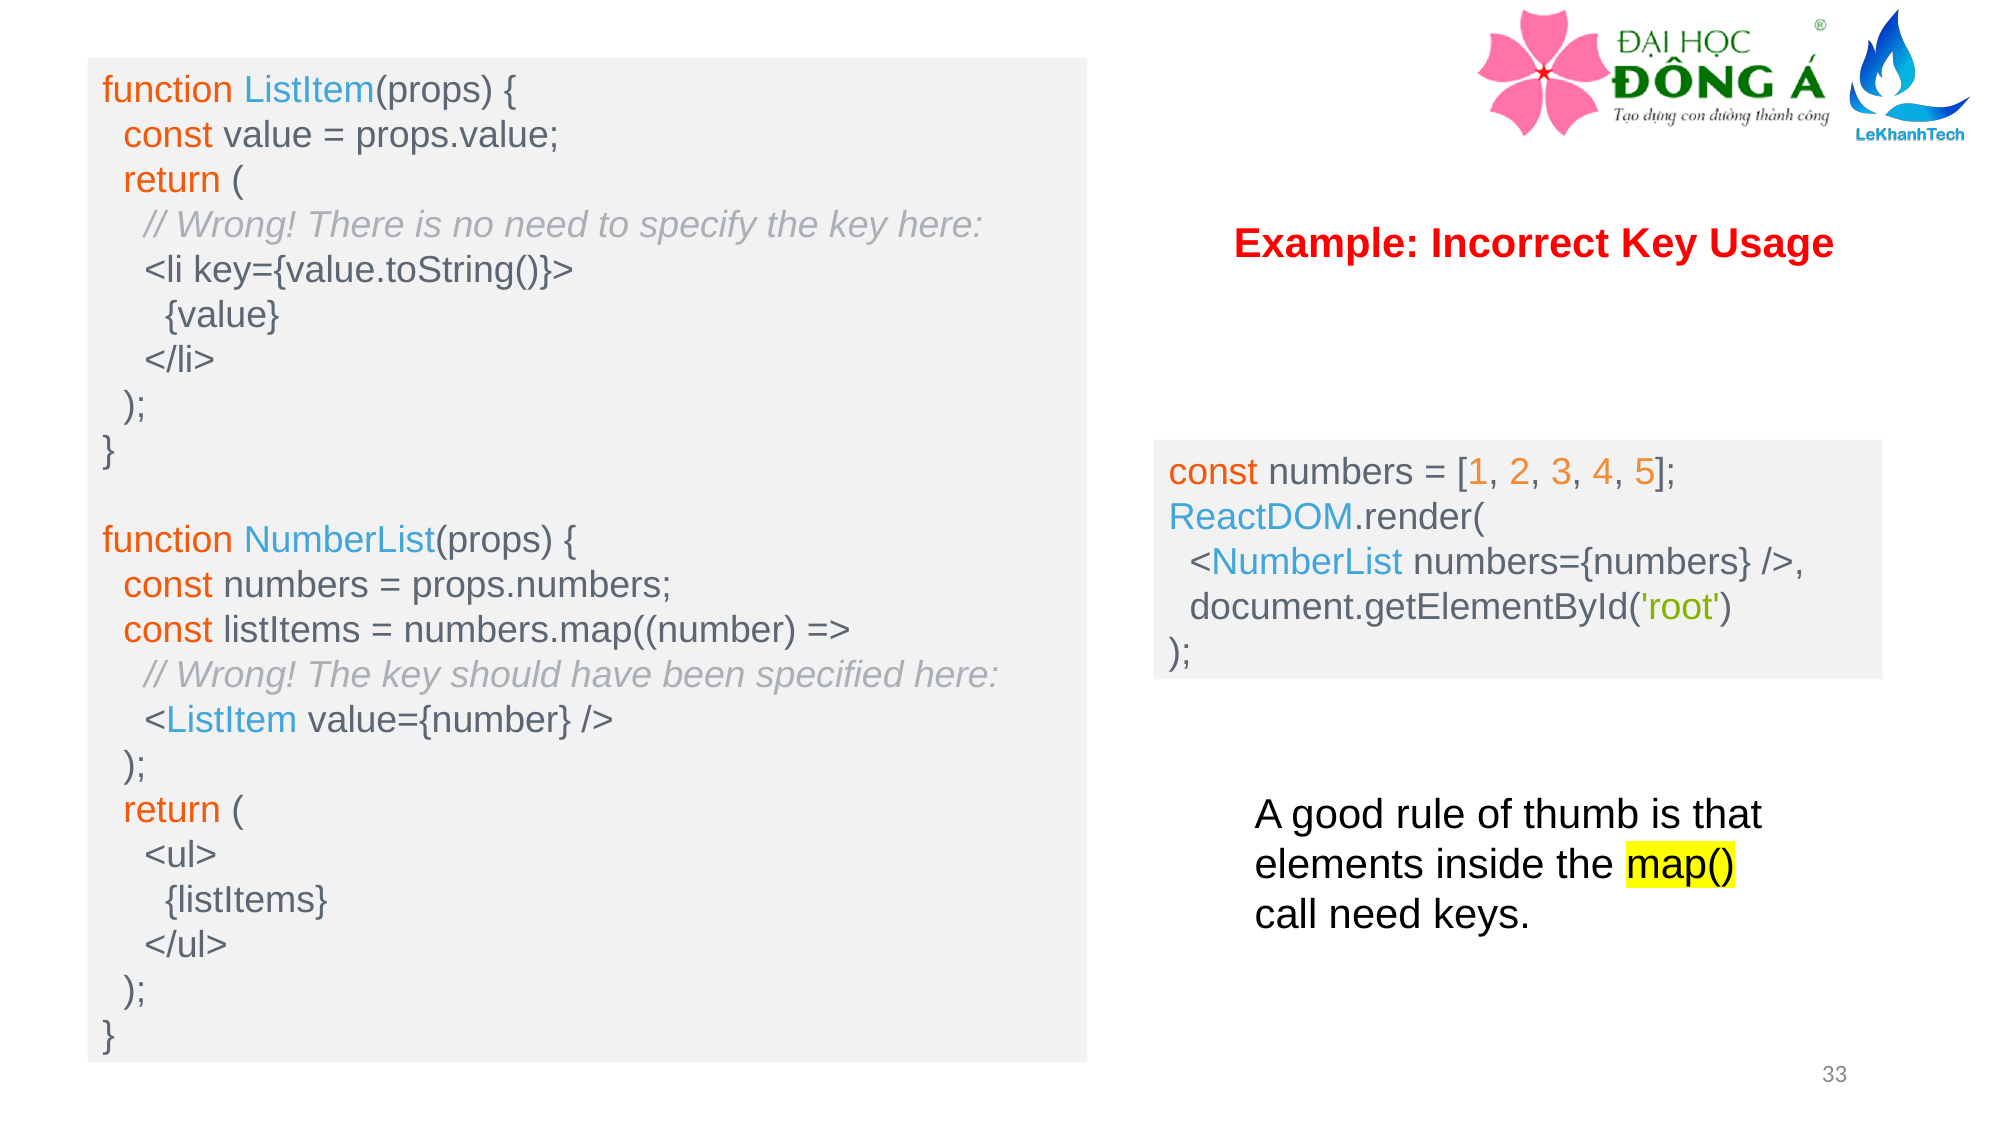

function ListItem(props) {
  const value = props.value;
  return (
    // Wrong! There is no need to specify the key here:
    <li key={value.toString()}>
      {value}
    </li>
  );
}
function NumberList(props) {
  const numbers = props.numbers;
  const listItems = numbers.map((number) =>
    // Wrong! The key should have been specified here:
    <ListItem value={number} />
  );
  return (
    <ul>
      {listItems}
    </ul>
  );
}
Example: Incorrect Key Usage
const numbers = [1, 2, 3, 4, 5];
ReactDOM.render(
  <NumberList numbers={numbers} />,
  document.getElementById('root')
);
A good rule of thumb is that elements inside the map() call need keys.

33